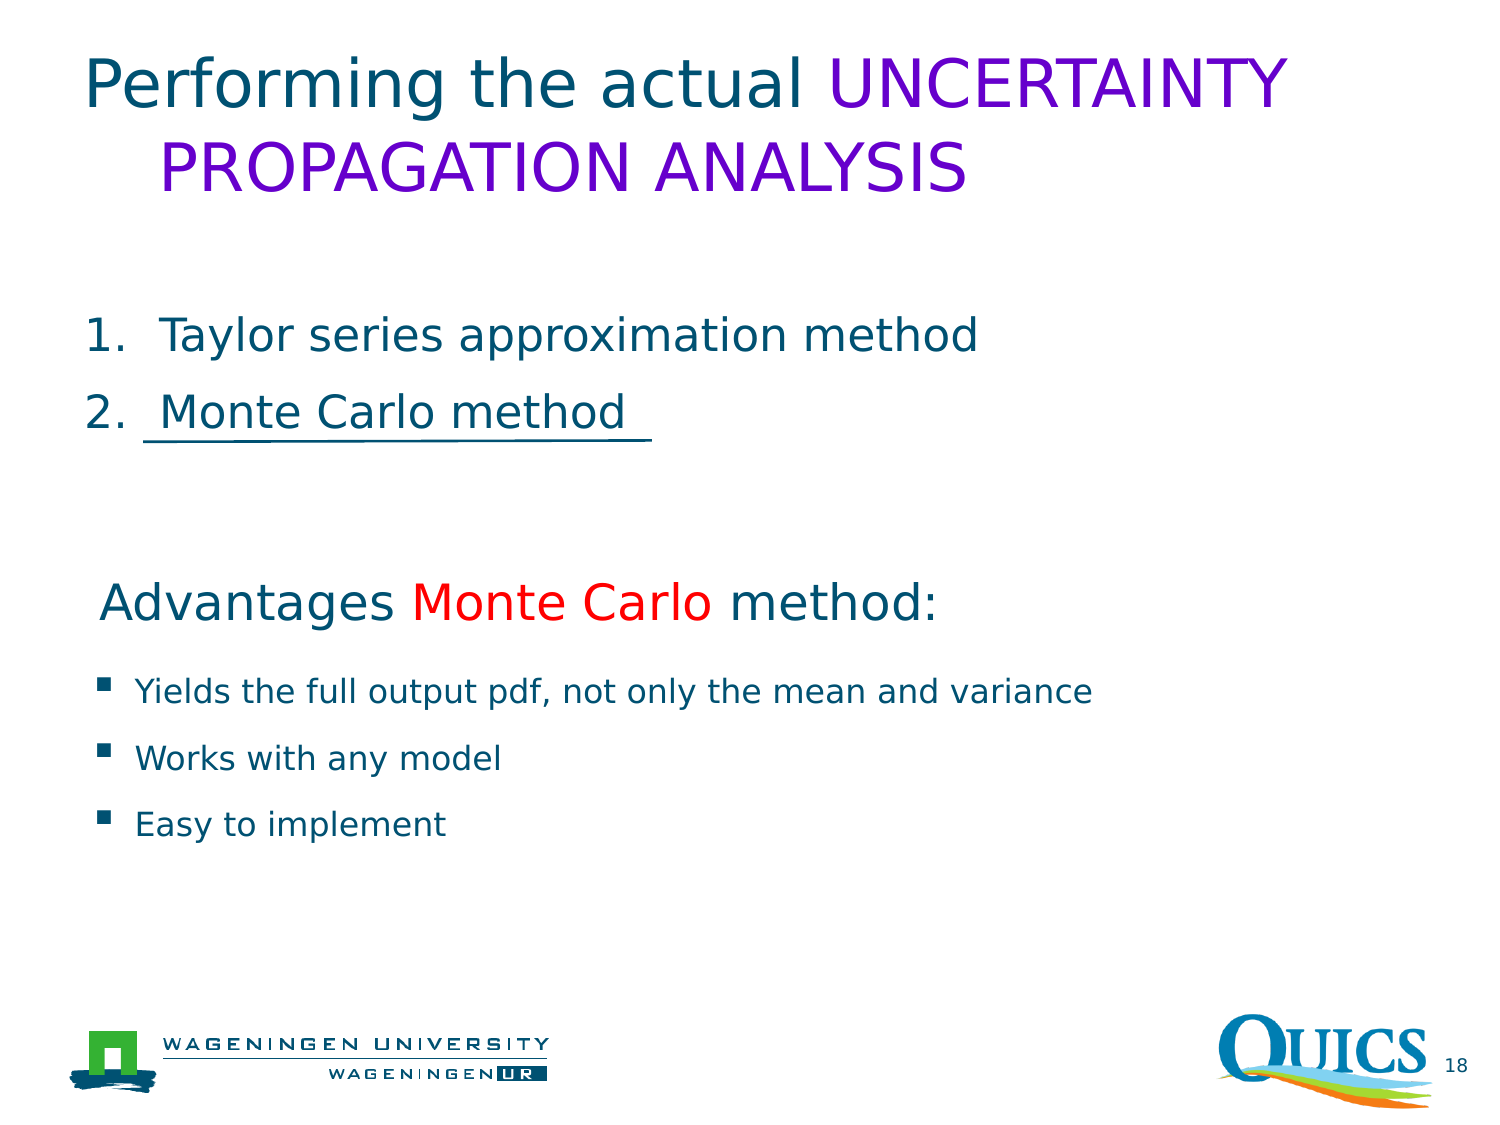

# Performing the actual UNCERTAINTY PROPAGATION ANALYSIS
Taylor series approximation method
Monte Carlo method
Advantages Monte Carlo method:
Yields the full output pdf, not only the mean and variance
Works with any model
Easy to implement
18